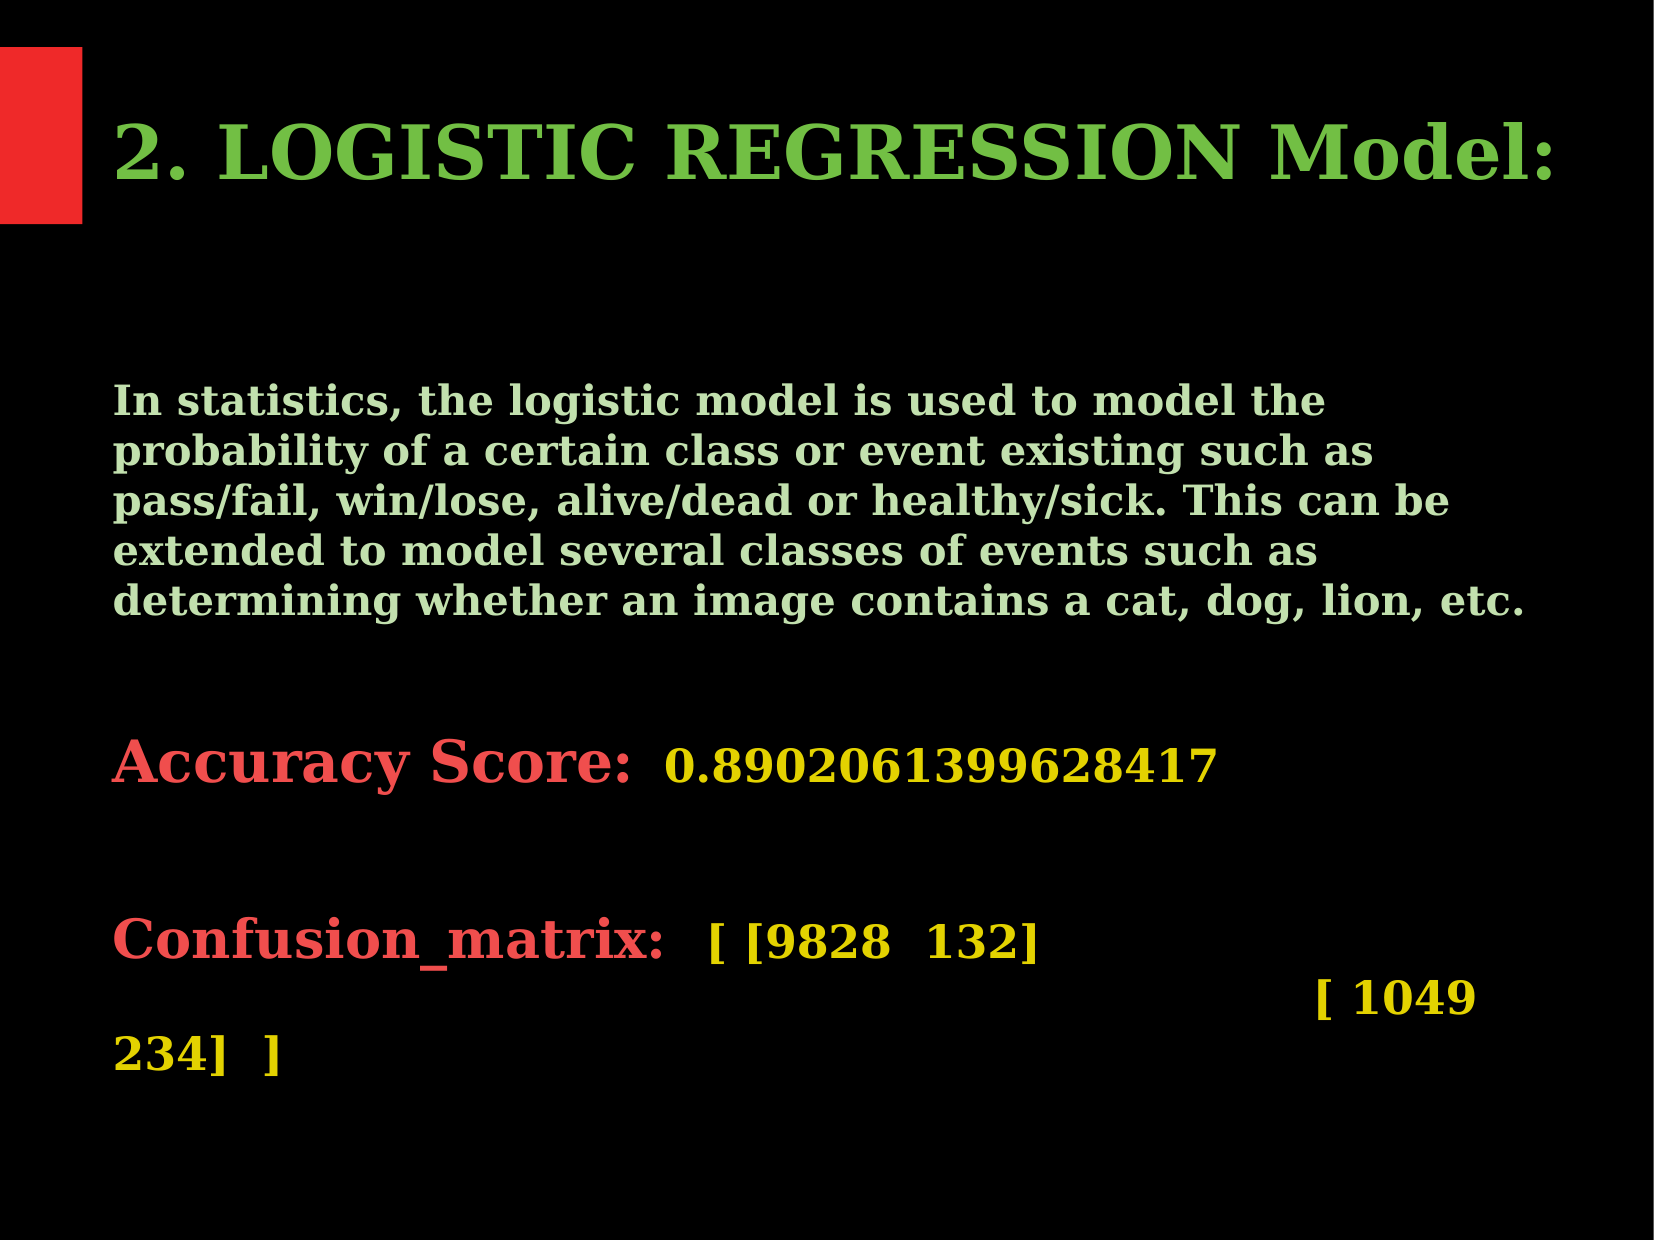

2. LOGISTIC REGRESSION Model:

In statistics, the logistic model is used to model the probability of a certain class or event existing such as pass/fail, win/lose, alive/dead or healthy/sick. This can be extended to model several classes of events such as determining whether an image contains a cat, dog, lion, etc.

Accuracy Score:  0.8902061399628417

Confusion_matrix:  [ [9828  132]
 								[ 1049    234]  ]